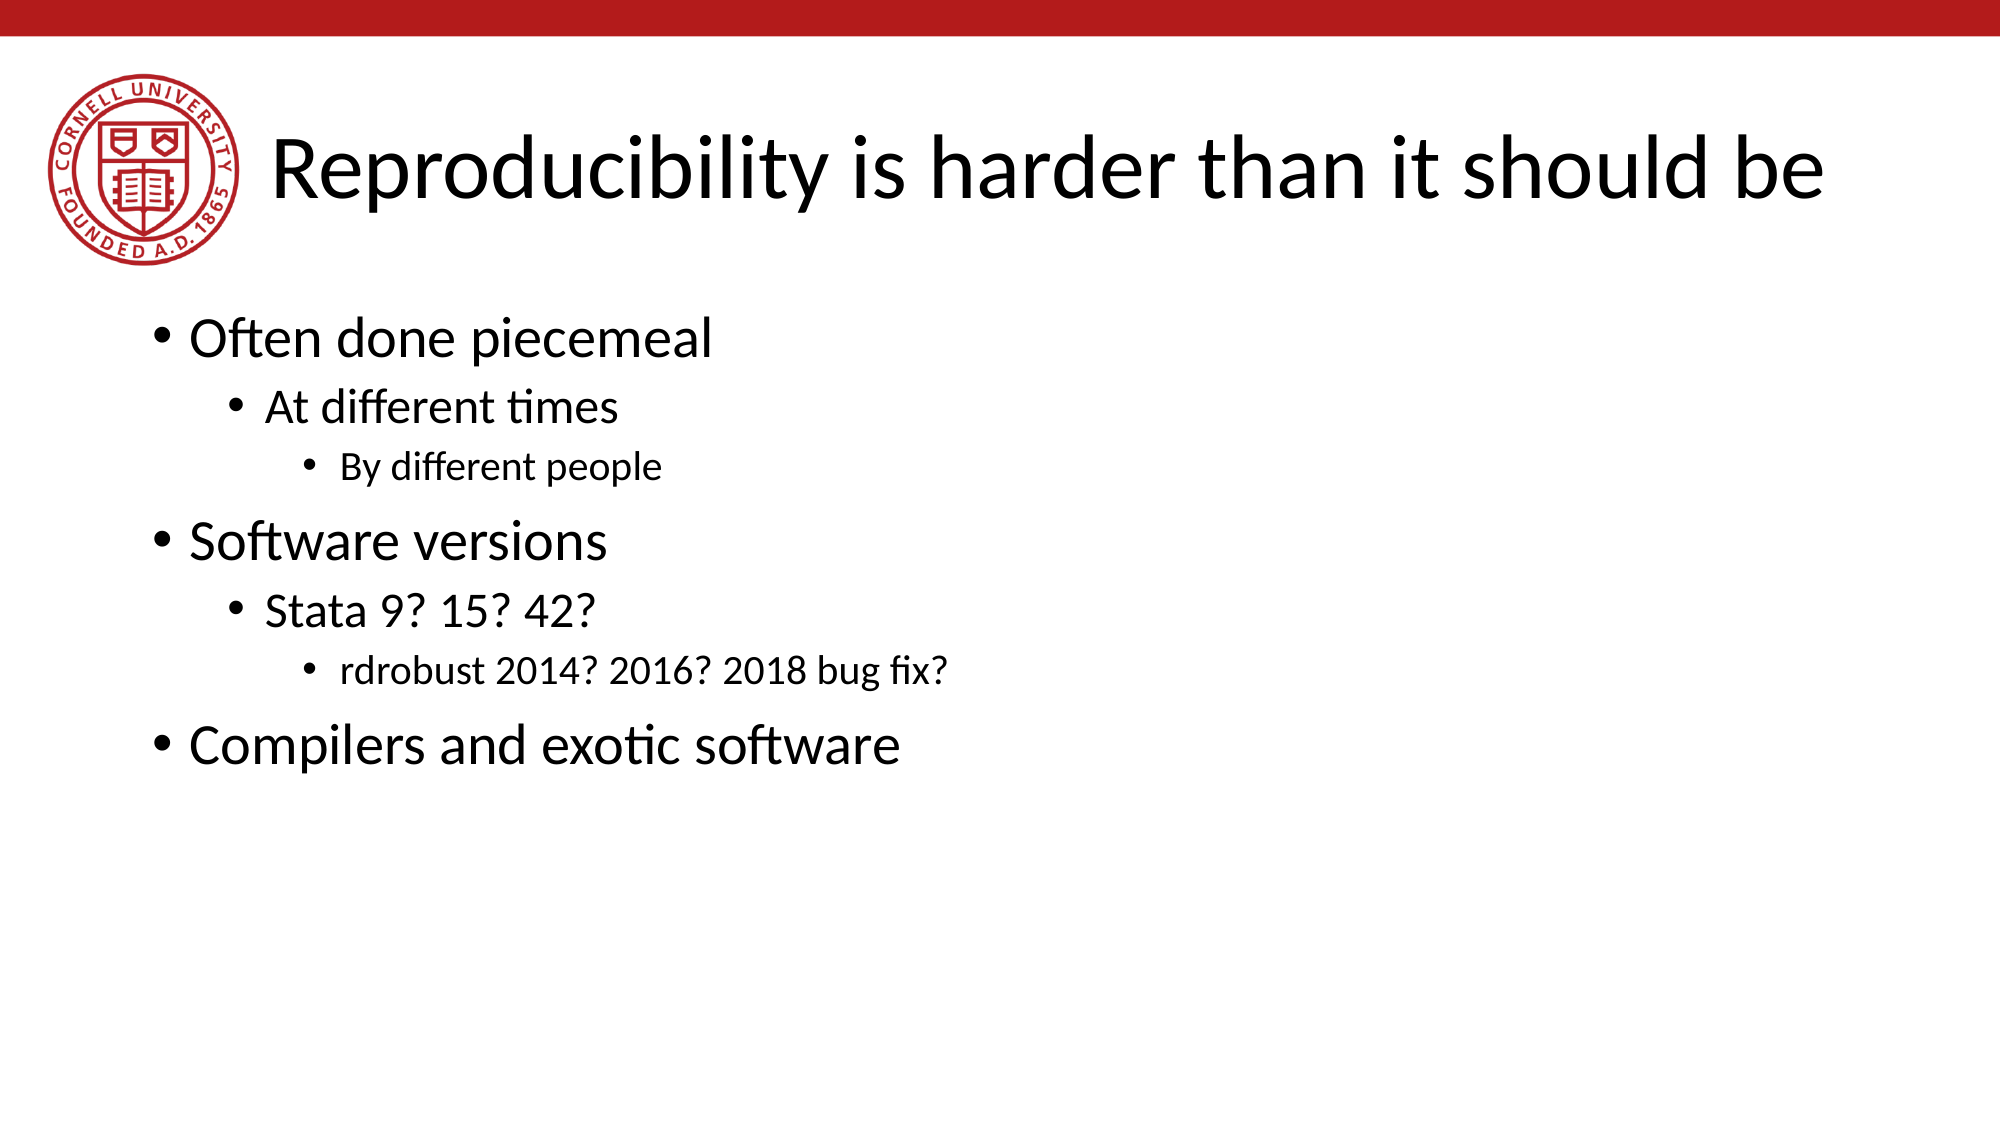

# Reproducibility is harder than it should be
Often done piecemeal
At different times
By different people
Software versions
Stata 9? 15? 42?
rdrobust 2014? 2016? 2018 bug fix?
Compilers and exotic software